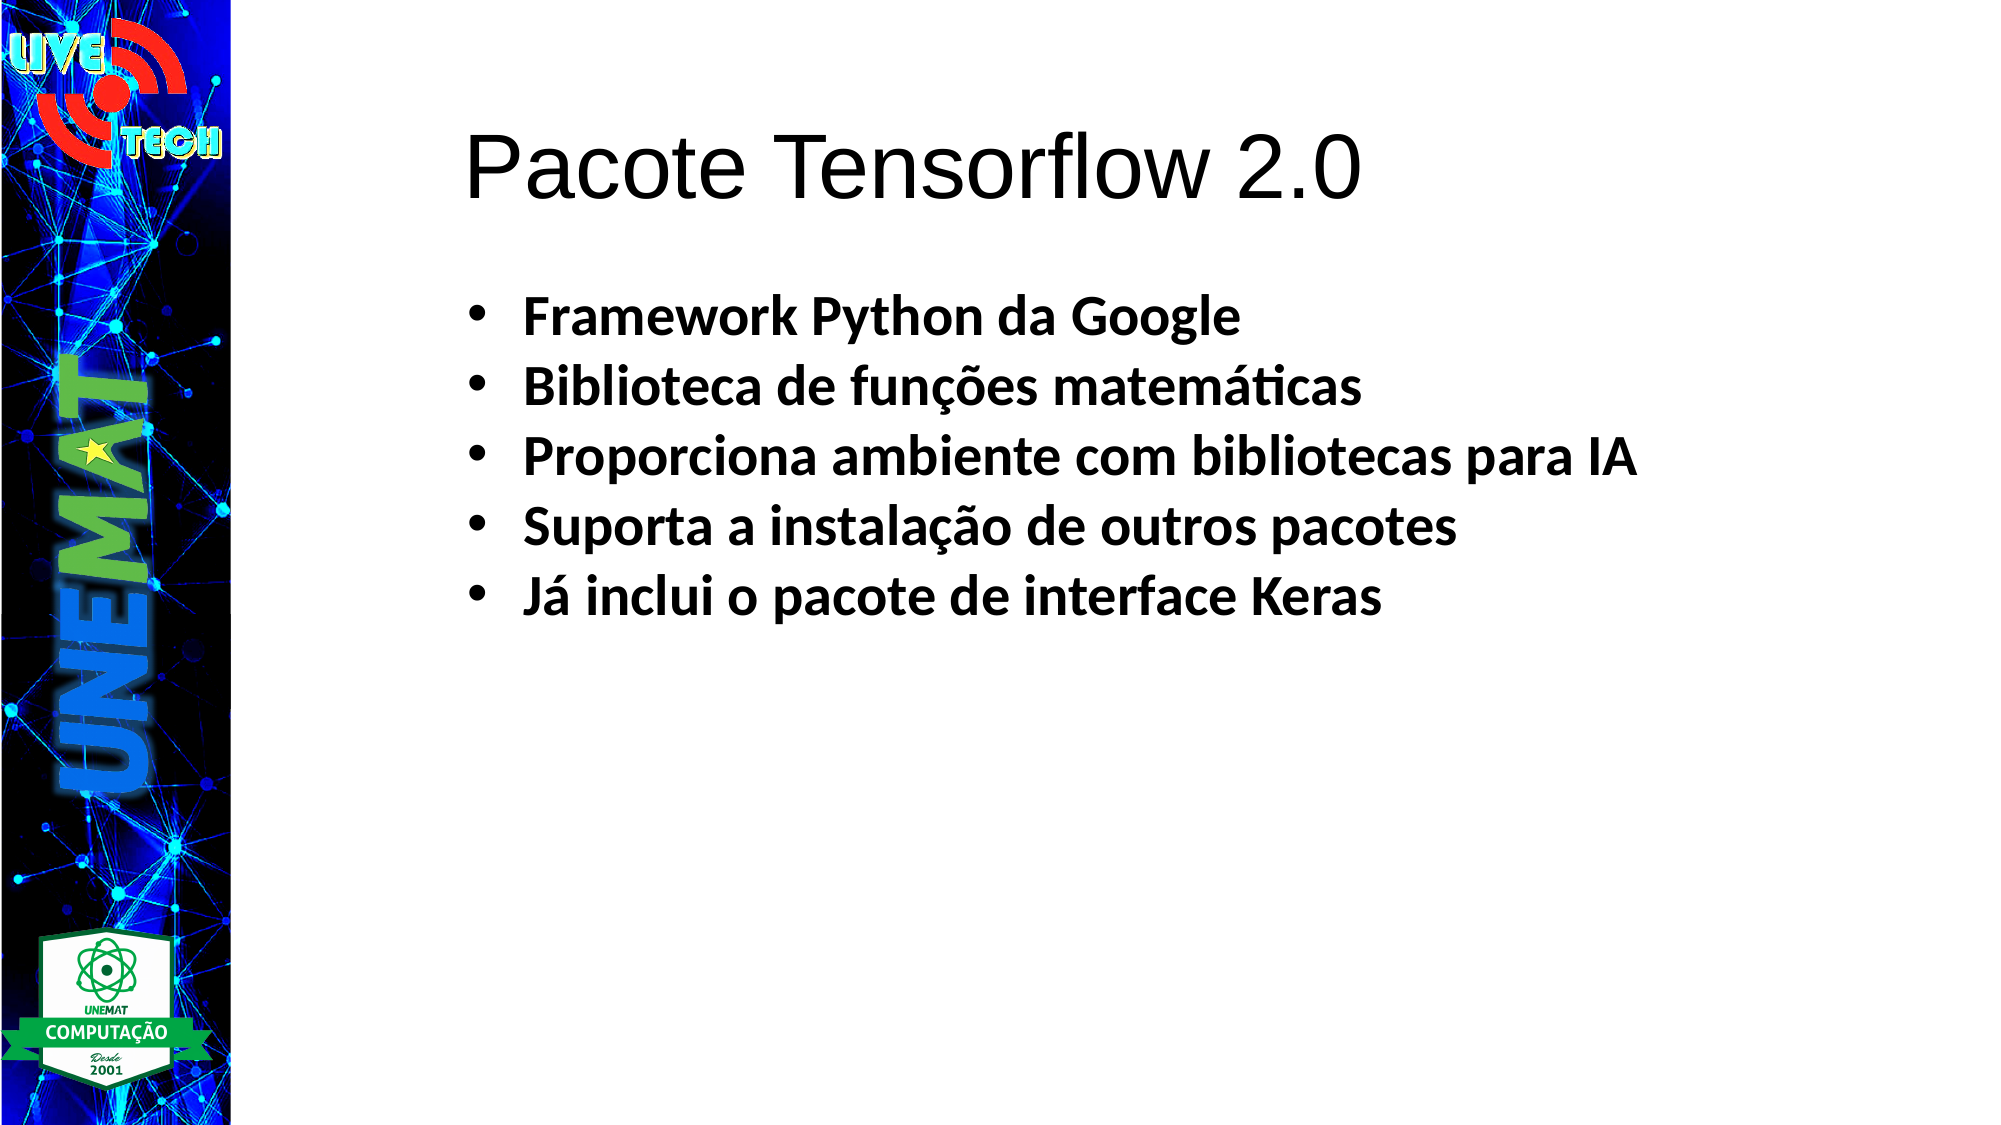

# Pacote Tensorflow 2.0
Framework Python da Google
Biblioteca de funções matemáticas
Proporciona ambiente com bibliotecas para IA
Suporta a instalação de outros pacotes
Já inclui o pacote de interface Keras